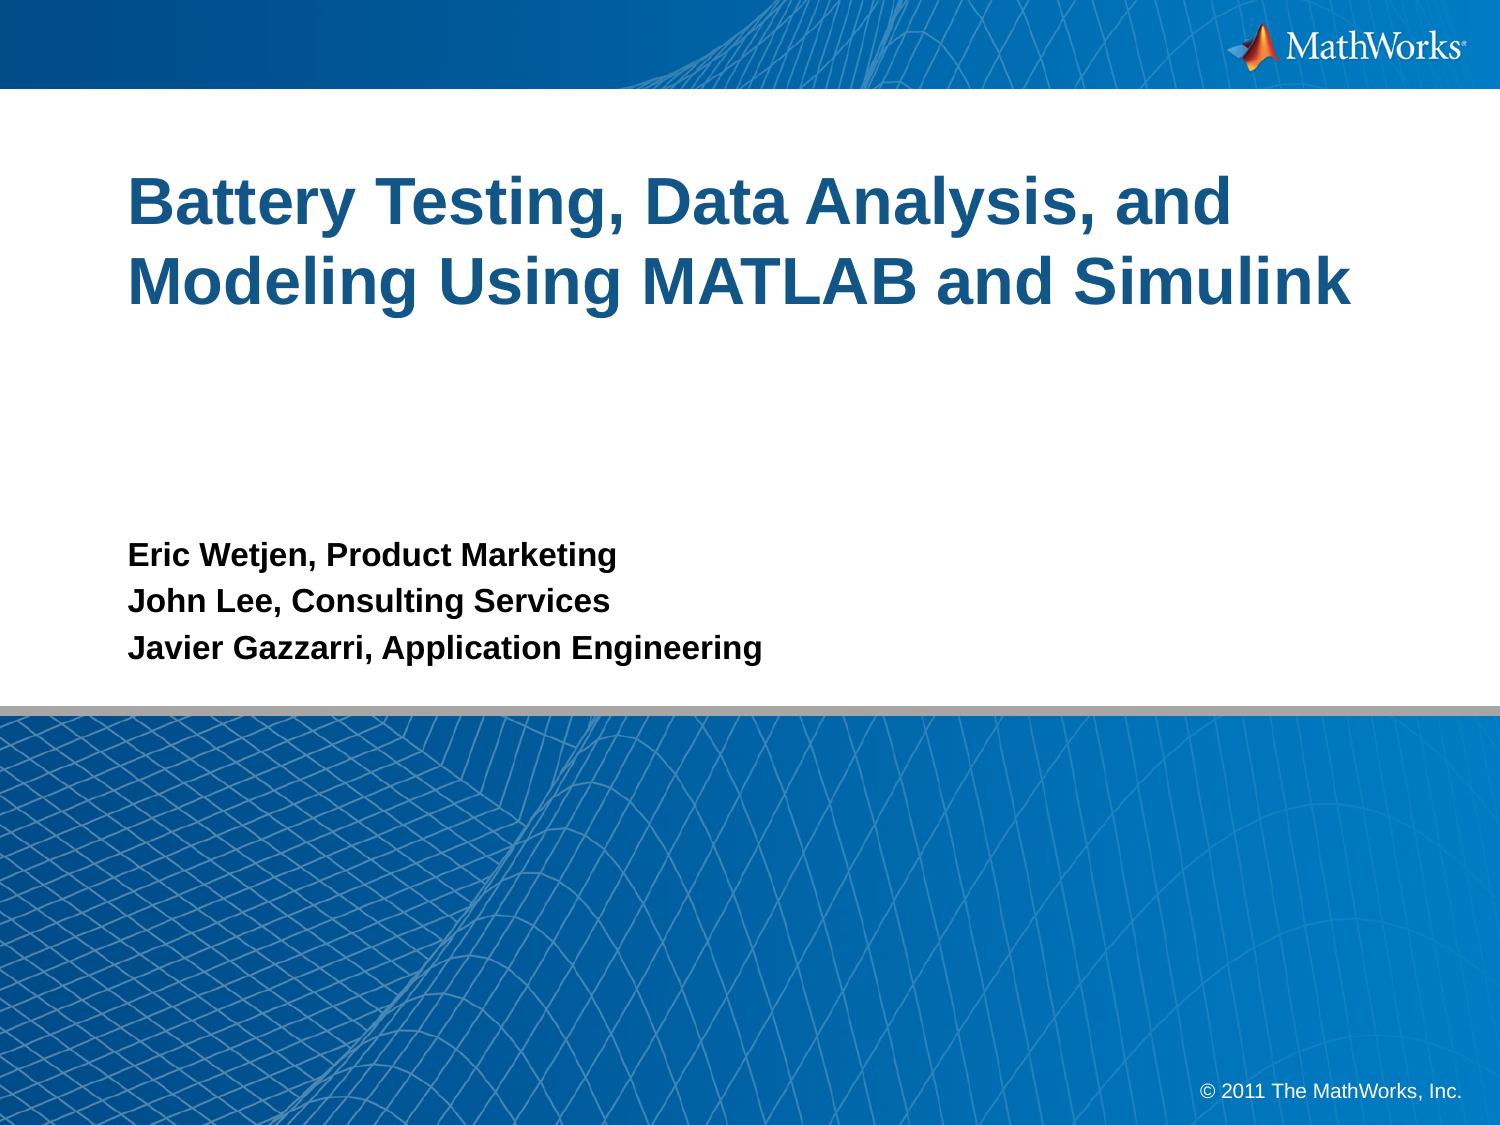

# Battery Testing, Data Analysis, and Modeling Using MATLAB and Simulink
Eric Wetjen, Product Marketing
John Lee, Consulting Services
Javier Gazzarri, Application Engineering